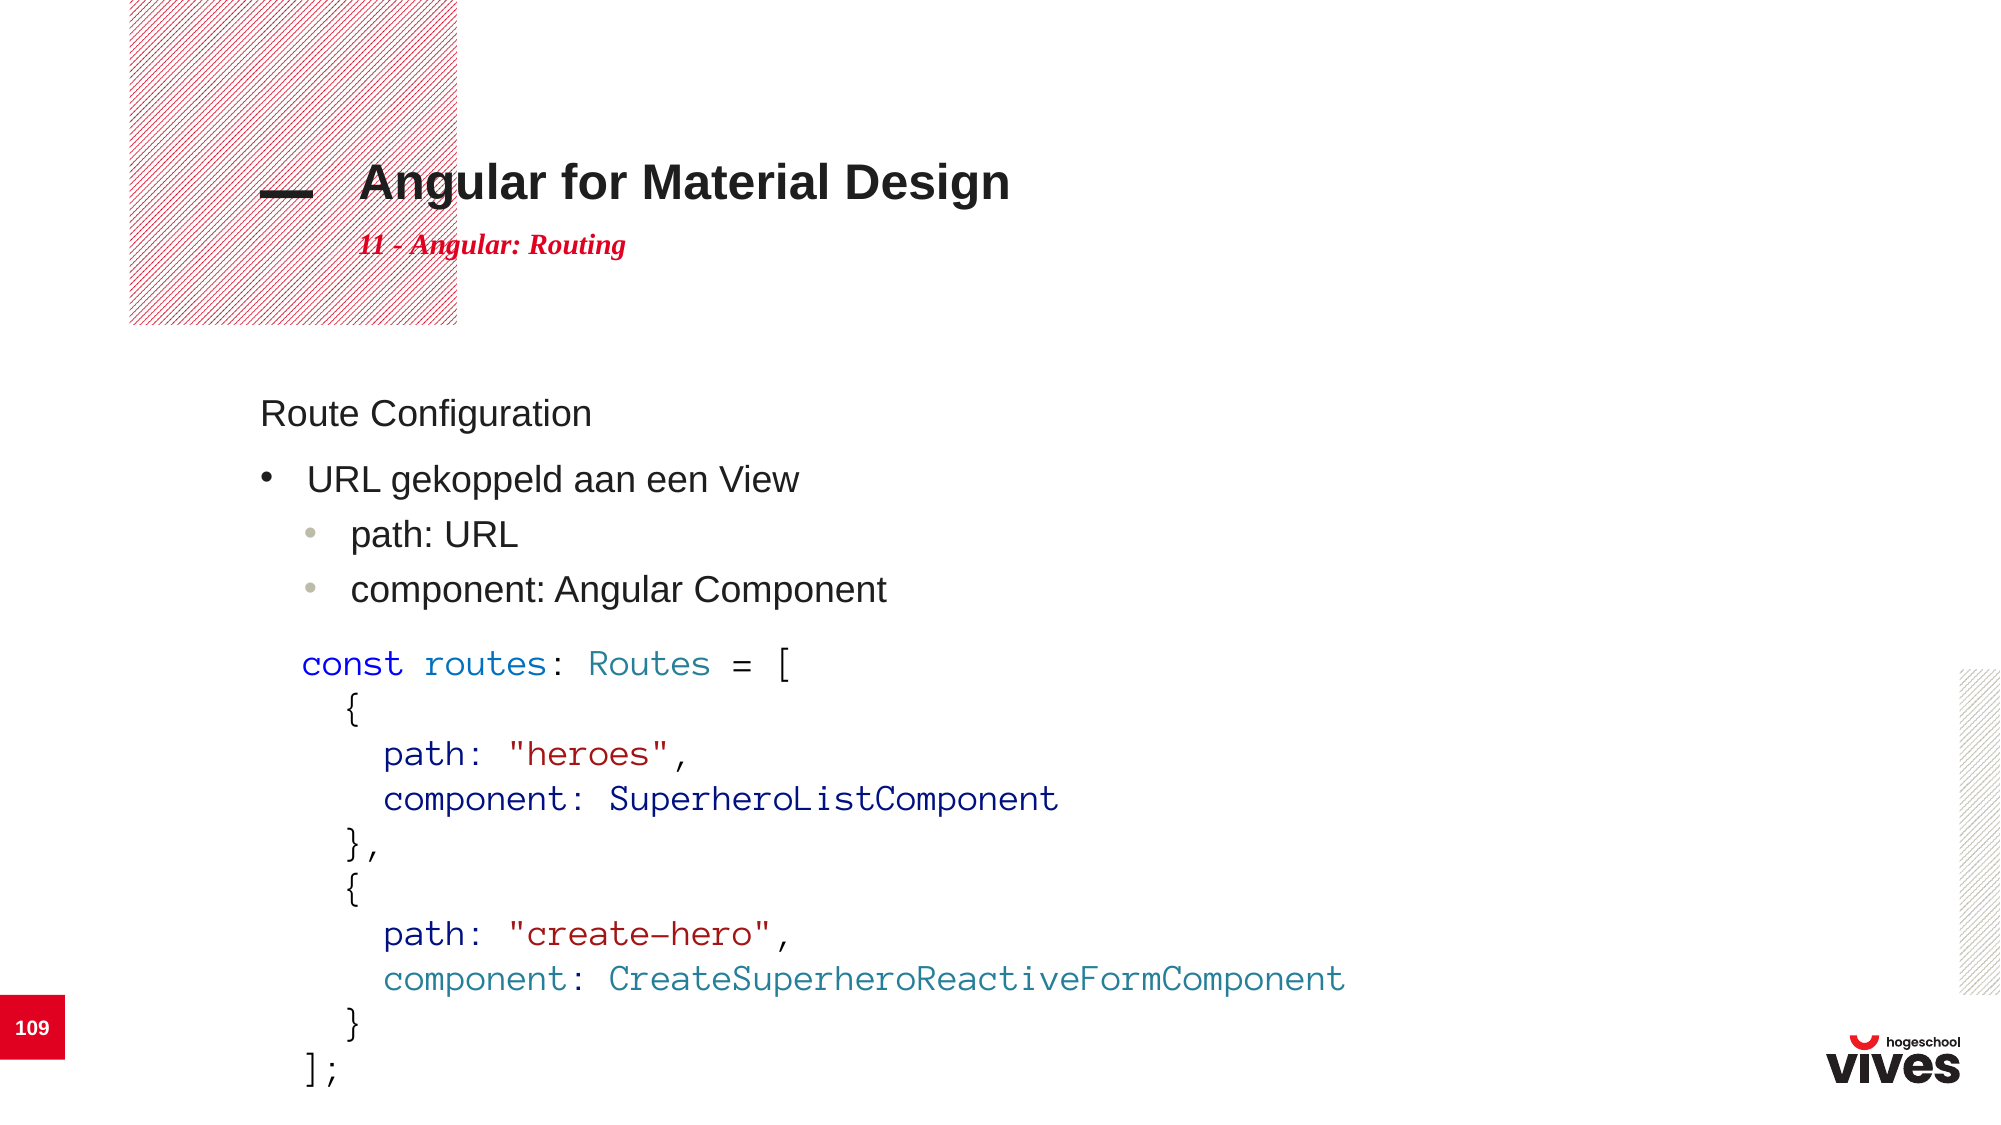

# Angular for Material Design
11 - Angular: Routing
Route Configuration
URL gekoppeld aan een View
path: URL
component: Angular Component

const routes: Routes = [
  {
    path: "heroes",
    component: SuperheroListComponent
  },
  {
    path: "create-hero",
    component: CreateSuperheroReactiveFormComponent
  }
];